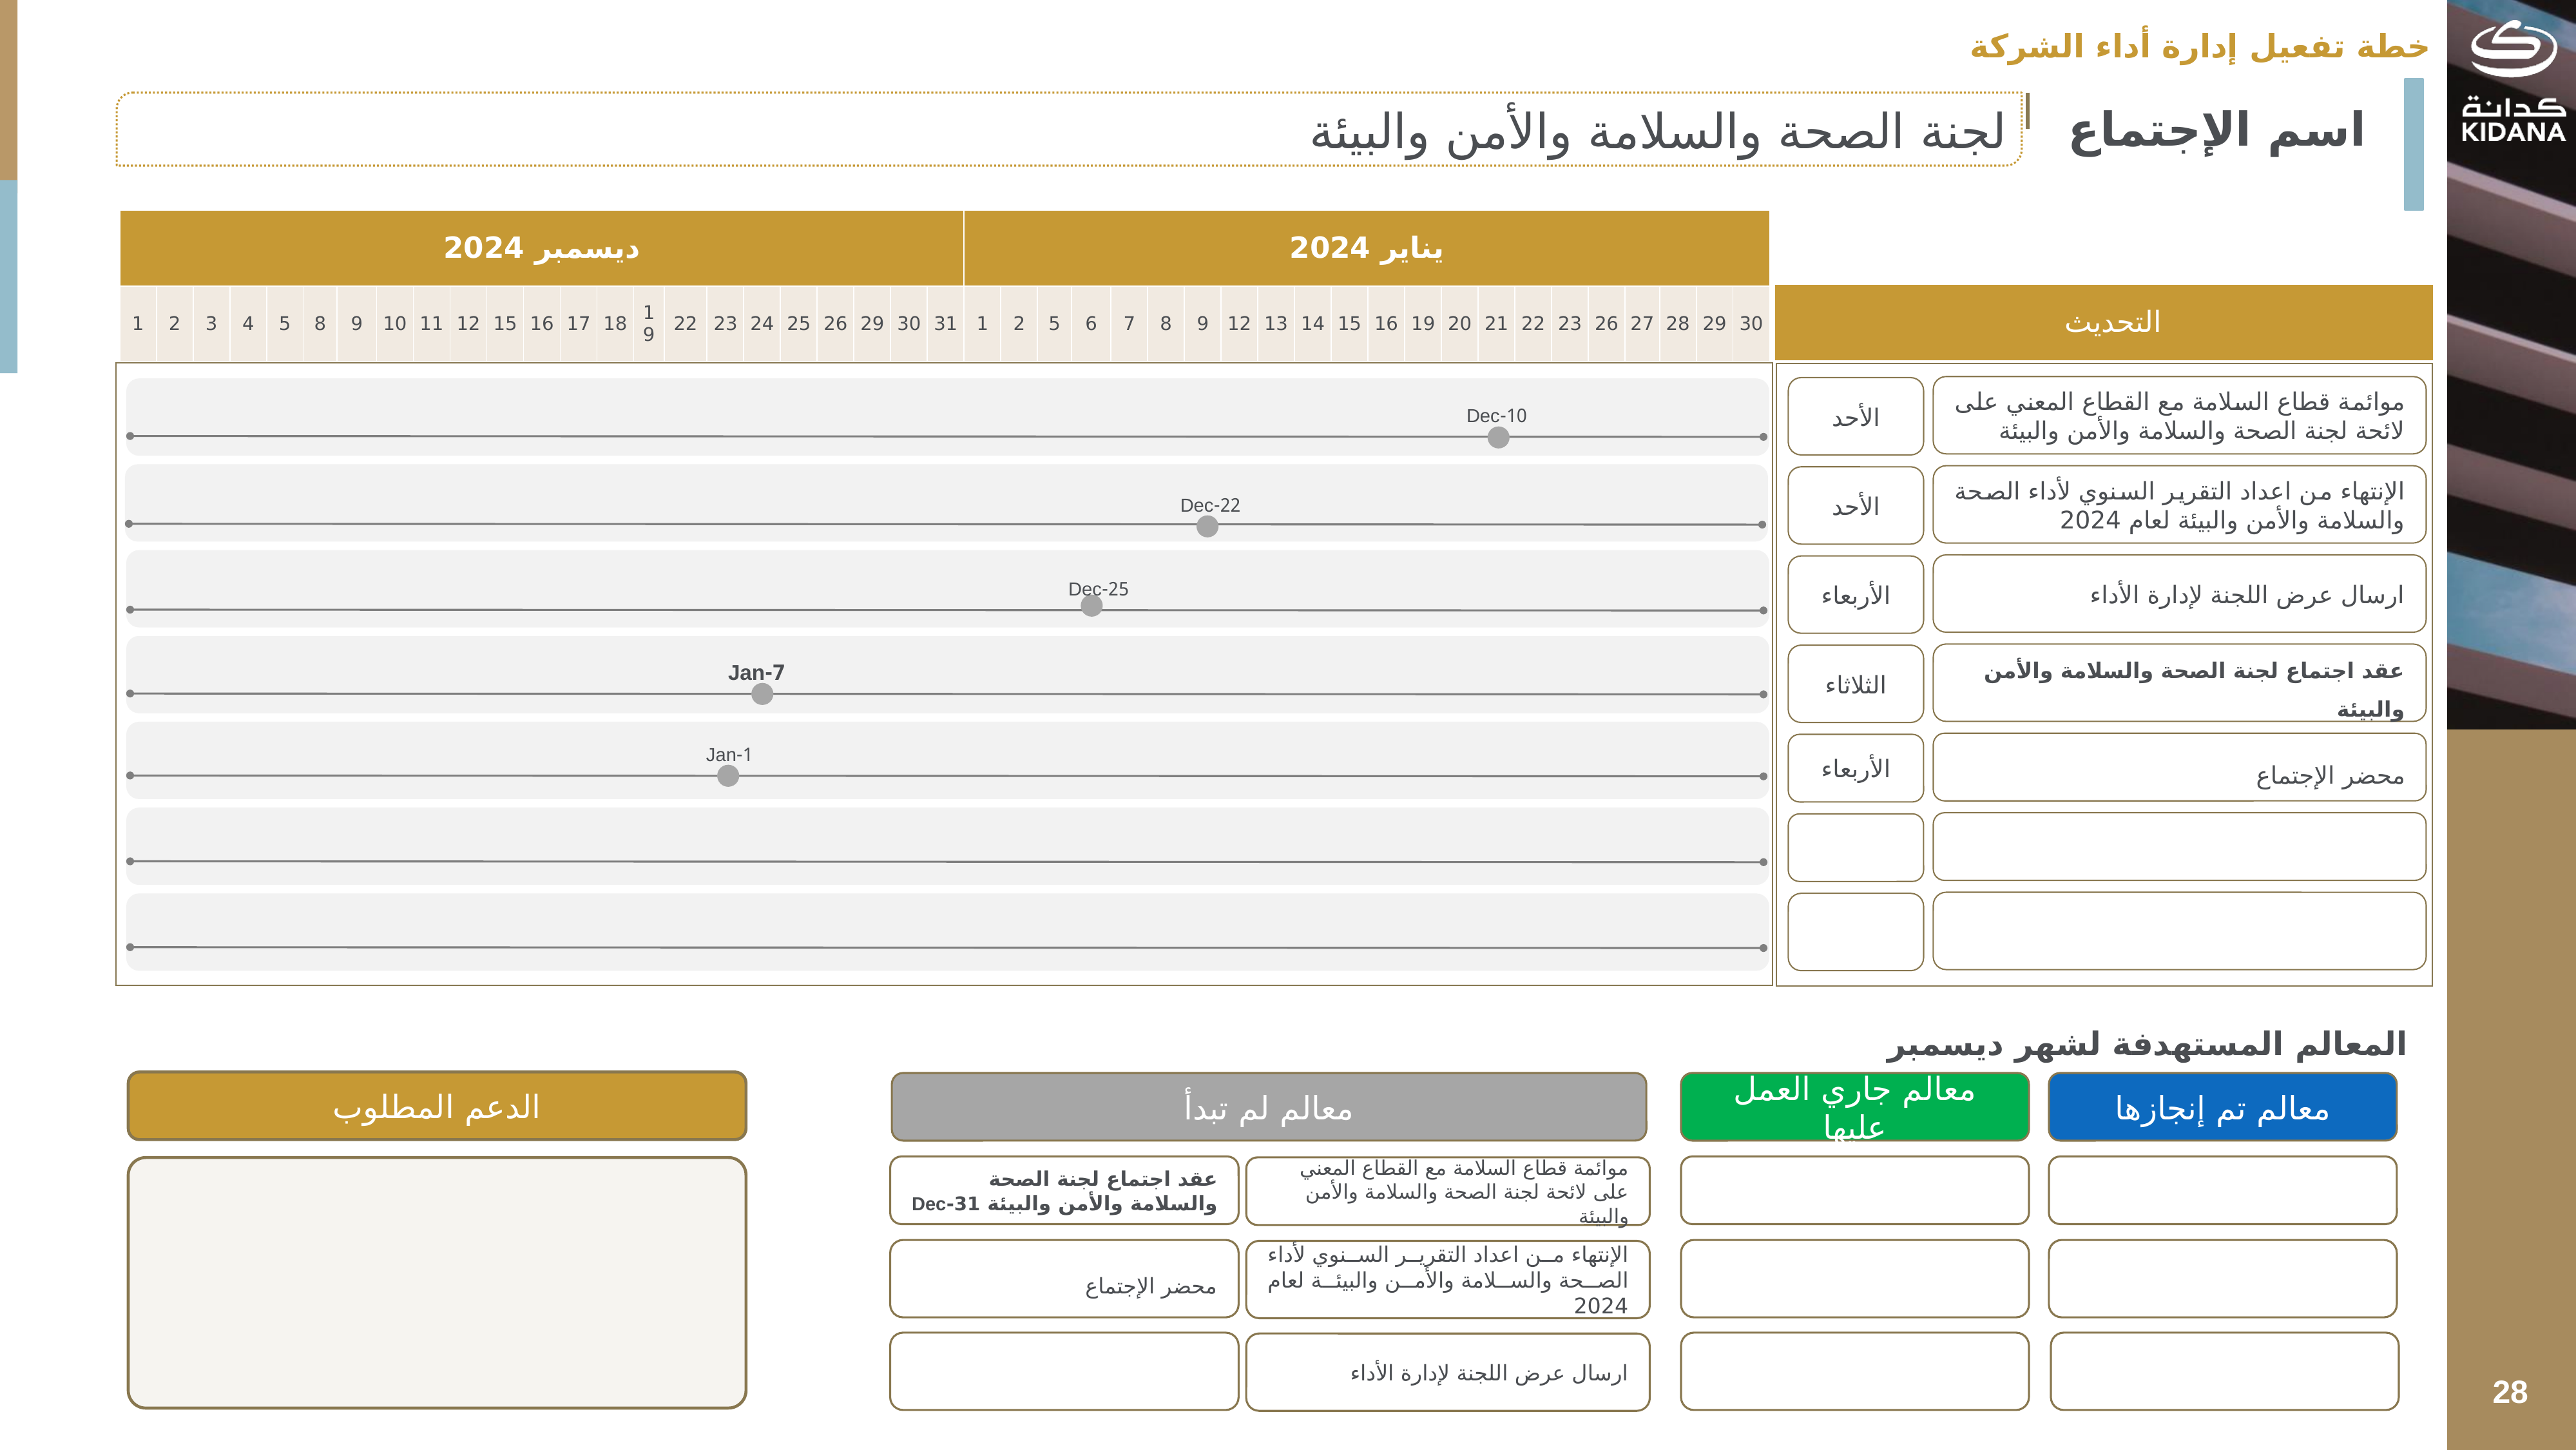

خطة تفعيل إدارة أداء الشركة
لجنة الصحة والسلامة والأمن والبيئة
اسم الإجتماع
| ديسمبر 2024 |  |  |  |  |  |  |  |  |  |  |  |  |  |  |  |  |  |  |  |  |  |  | يناير 2024 |  |  |  |  |  |  |  |  |  |  |  |  |  |  |  |  |  |  |  |  |  |
| --- | --- | --- | --- | --- | --- | --- | --- | --- | --- | --- | --- | --- | --- | --- | --- | --- | --- | --- | --- | --- | --- | --- | --- | --- | --- | --- | --- | --- | --- | --- | --- | --- | --- | --- | --- | --- | --- | --- | --- | --- | --- | --- | --- | --- |
| 1 | 2 | 3 | 4 | 5 | 8 | 9 | 10 | 11 | 12 | 15 | 16 | 17 | 18 | 19 | 22 | 23 | 24 | 25 | 26 | 29 | 30 | 31 | 1 | 2 | 5 | 6 | 7 | 8 | 9 | 12 | 13 | 14 | 15 | 16 | 19 | 20 | 21 | 22 | 23 | 26 | 27 | 28 | 29 | 30 |

التحديث

موائمة قطاع السلامة مع القطاع المعني على لائحة لجنة الصحة والسلامة والأمن والبيئة
الأحد

10-Dec

الإنتهاء من اعداد التقرير السنوي لأداء الصحة والسلامة والأمن والبيئة لعام 2024
الأحد
22-Dec

ارسال عرض اللجنة لإدارة الأداء
الأربعاء
25-Dec

عقد اجتماع لجنة الصحة والسلامة والأمن والبيئة
الثلاثاء
7-Jan

محضر الإجتماع
الأربعاء
1-Jan

المعالم المستهدفة لشهر ديسمبر
الدعم المطلوب
معالم لم تبدأ
معالم جاري العمل عليها
معالم تم إنجازها
عقد اجتماع لجنة الصحة والسلامة والأمن والبيئة 31-Dec

موائمة قطاع السلامة مع القطاع المعني على لائحة لجنة الصحة والسلامة والأمن والبيئة

محضر الإجتماع

الإنتهاء من اعداد التقرير السنوي لأداء الصحة والسلامة والأمن والبيئة لعام 2024

ارسال عرض اللجنة لإدارة الأداء